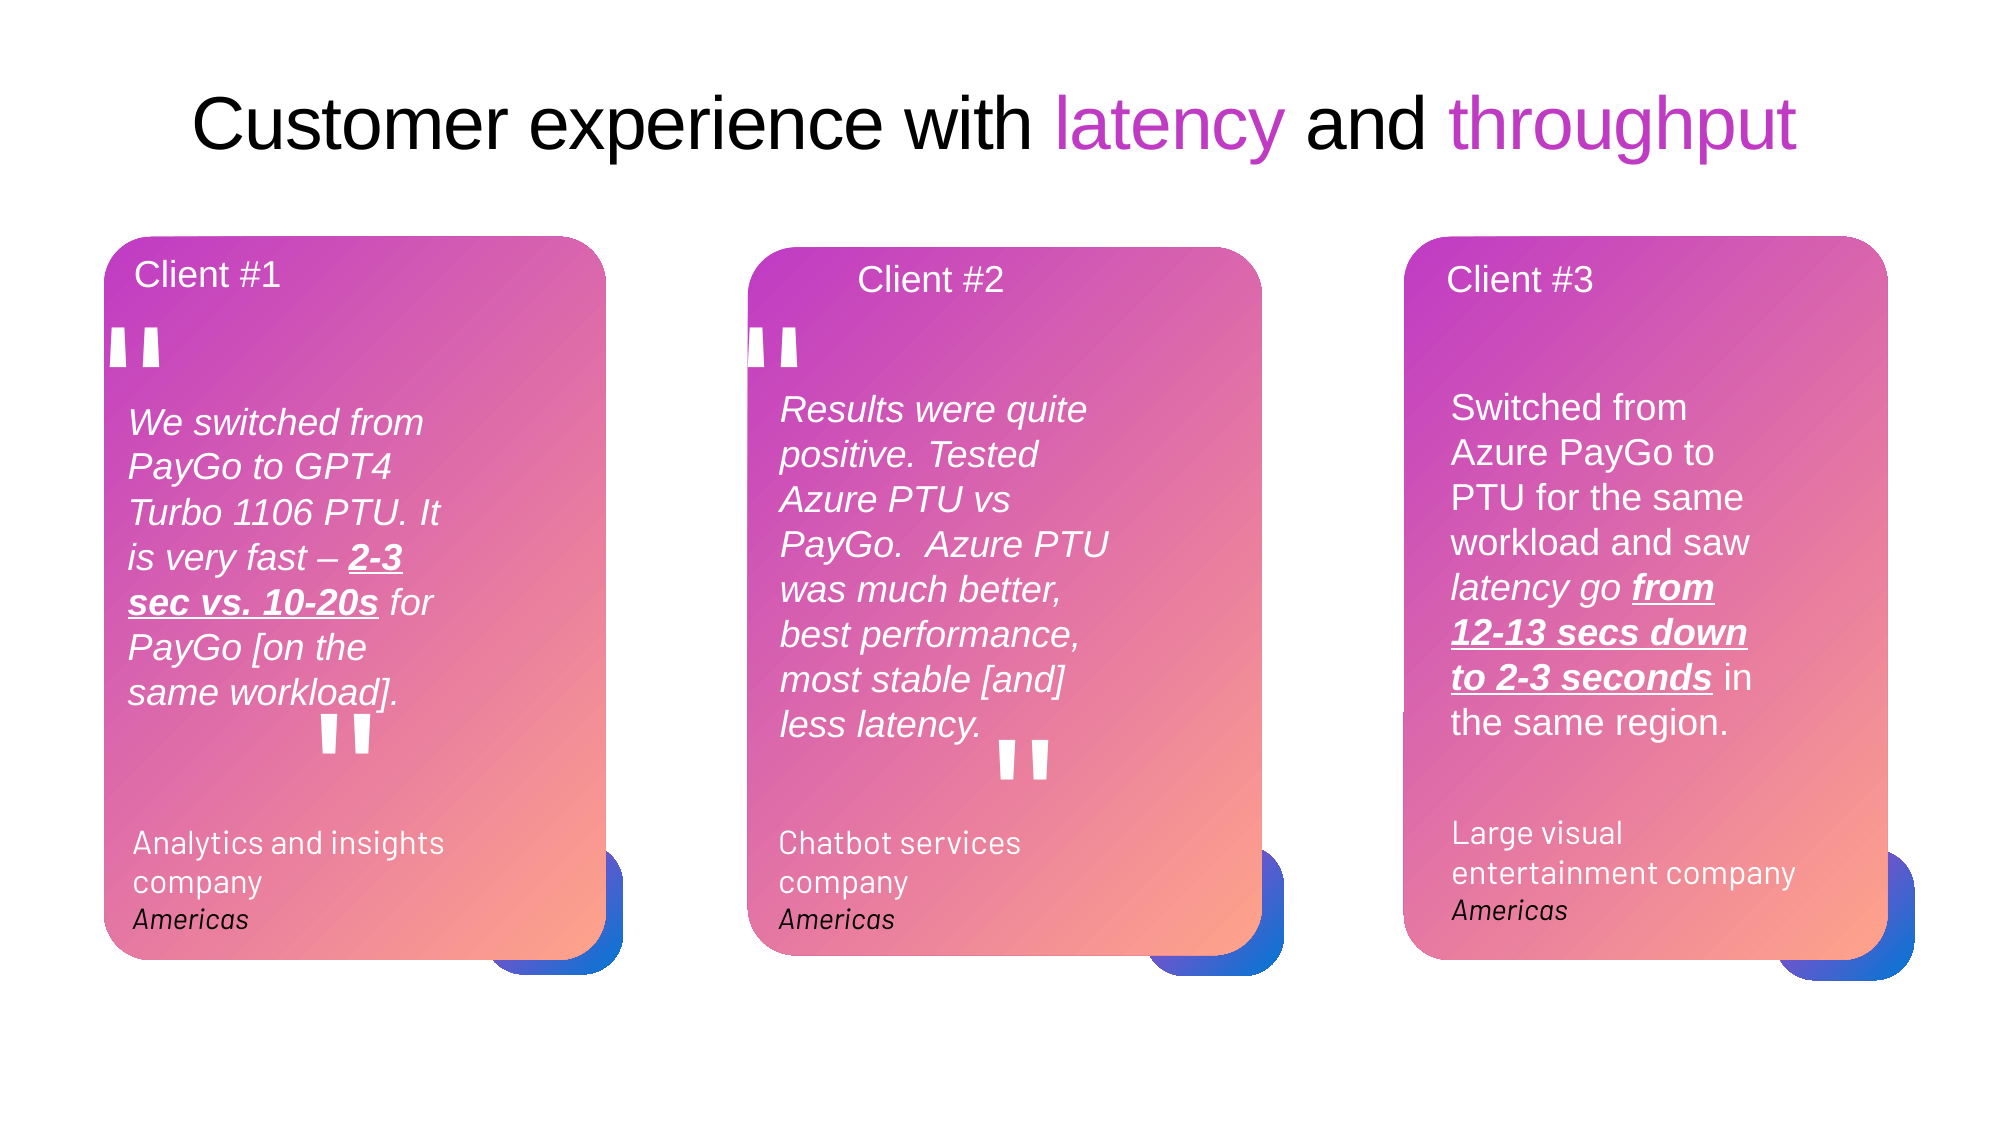

Customer experience with latency and throughput
"
"

Client #1

Client #2
Client #3
Switched from Azure PayGo to PTU for the same workload and saw latency go from 12-13 secs down to 2-3 seconds in the same region.

Results were quite positive. Tested Azure PTU vs PayGo.  Azure PTU was much better, best performance, most stable [and] less latency.

We switched from PayGo to GPT4 Turbo 1106 PTU. It is very fast – 2-3 sec vs. 10-20s for PayGo [on the same workload].

"
"
Large visual entertainment company
Americas
Analytics and insights company
Americas
Chatbot services company
Americas